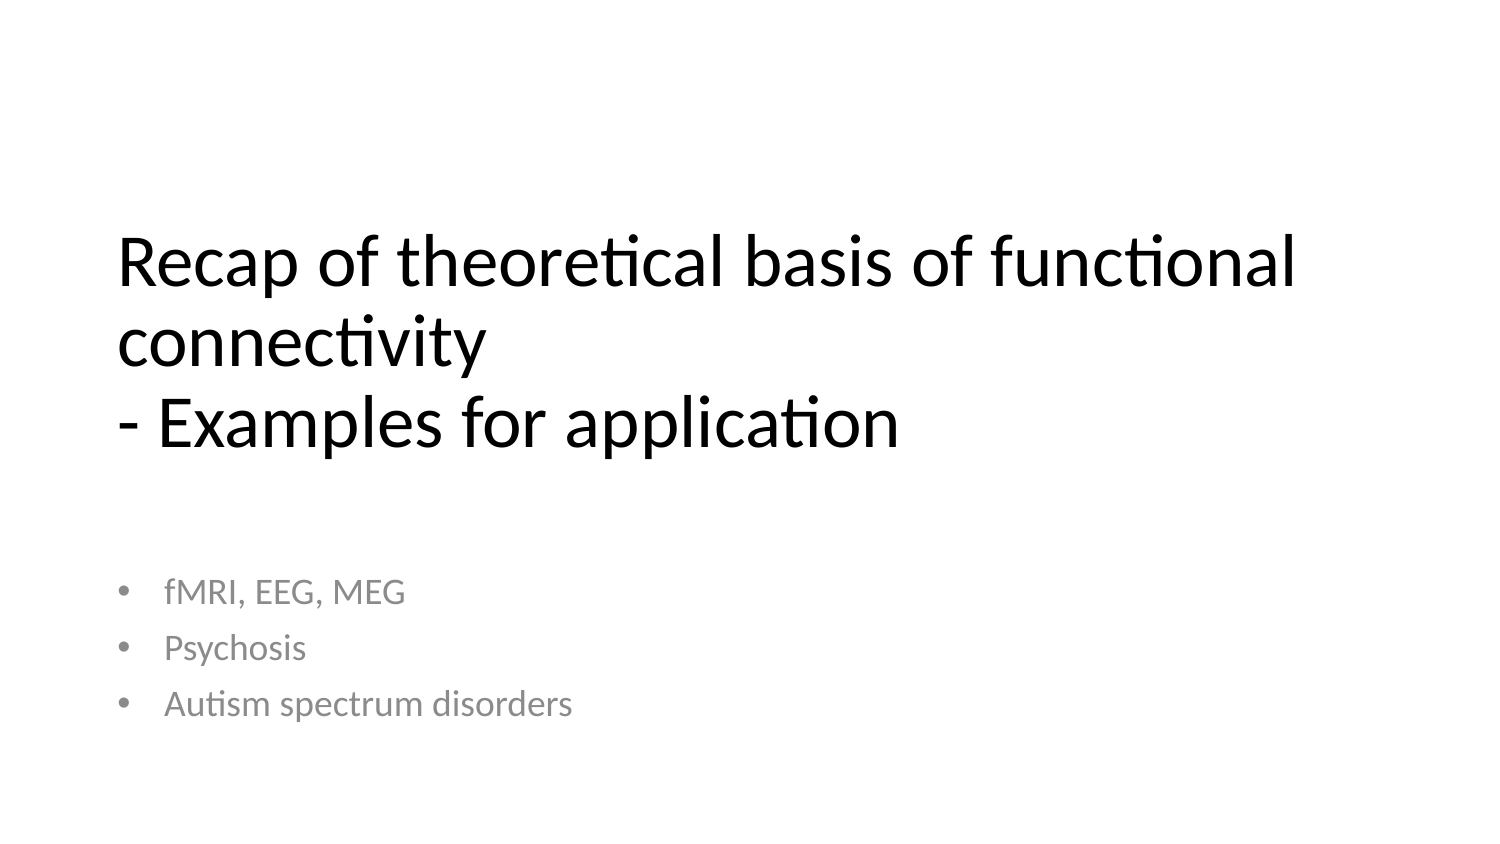

# Recap of theoretical basis of functional connectivity - Examples for application
fMRI, EEG, MEG
Psychosis
Autism spectrum disorders